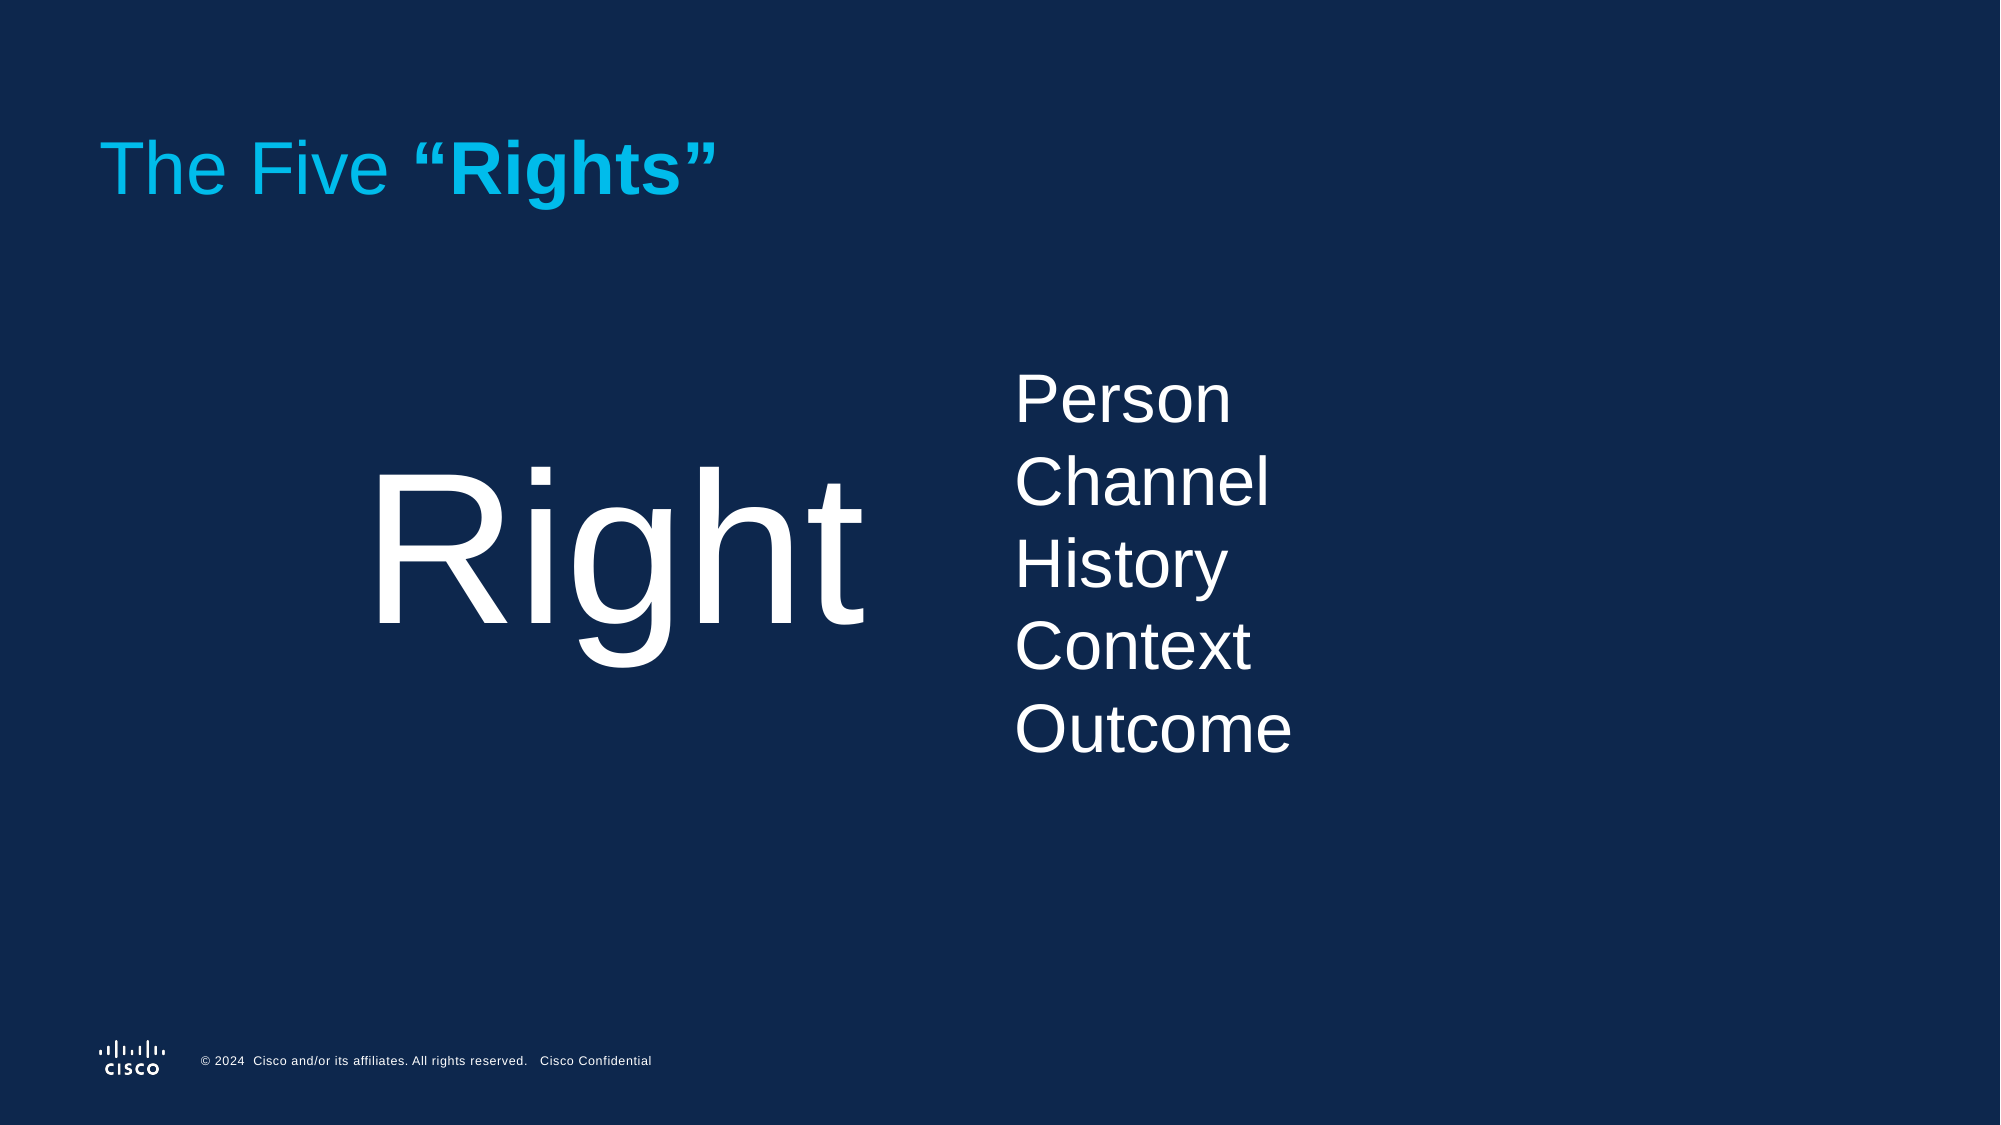

The Five “Rights”
Person
Channel
History
Context
Outcome
Right